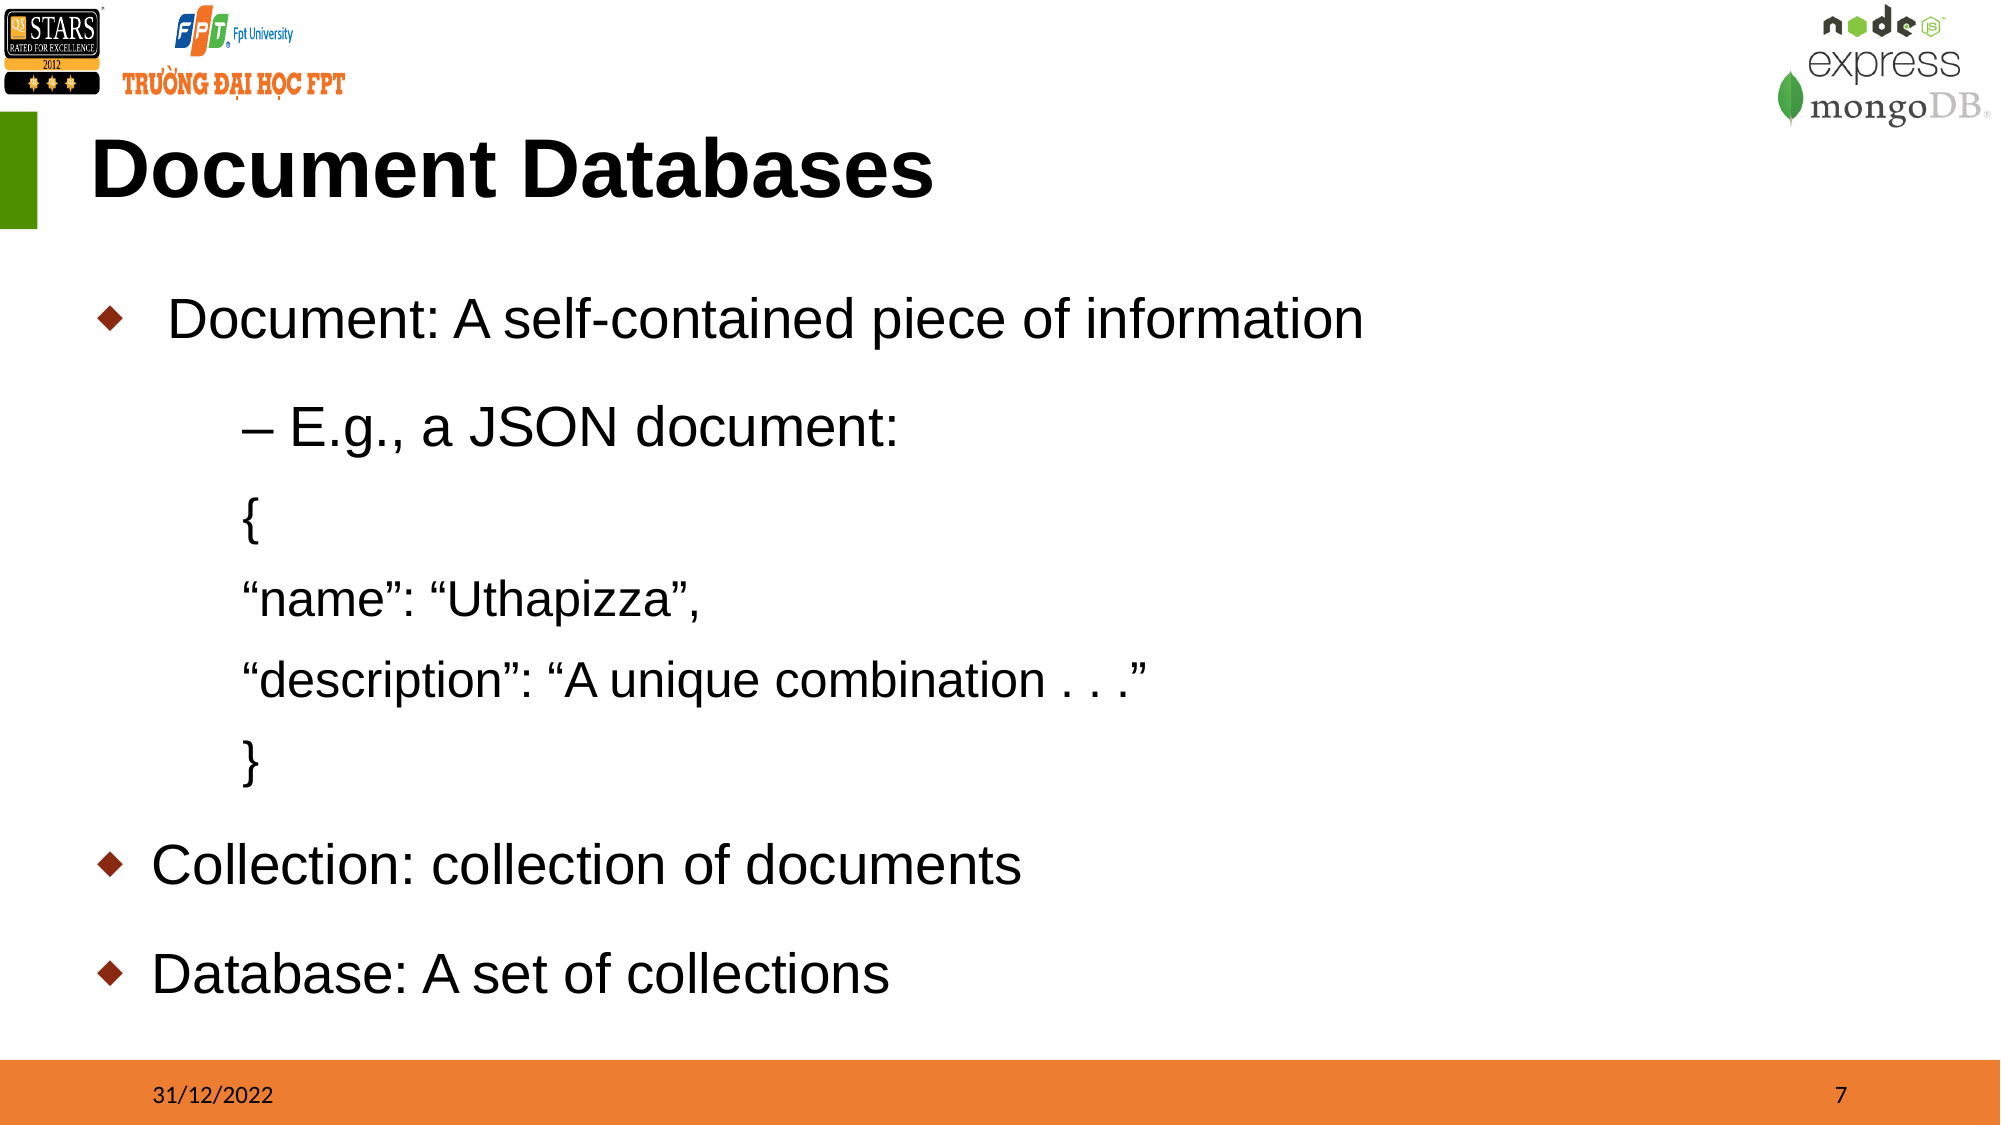

# Document Databases
 Document: A self-contained piece of information
	– E.g., a JSON document:
		{
			“name”: “Uthapizza”,
			“description”: “A unique combination . . .”
		}
Collection: collection of documents
Database: A set of collections
31/12/2022
7